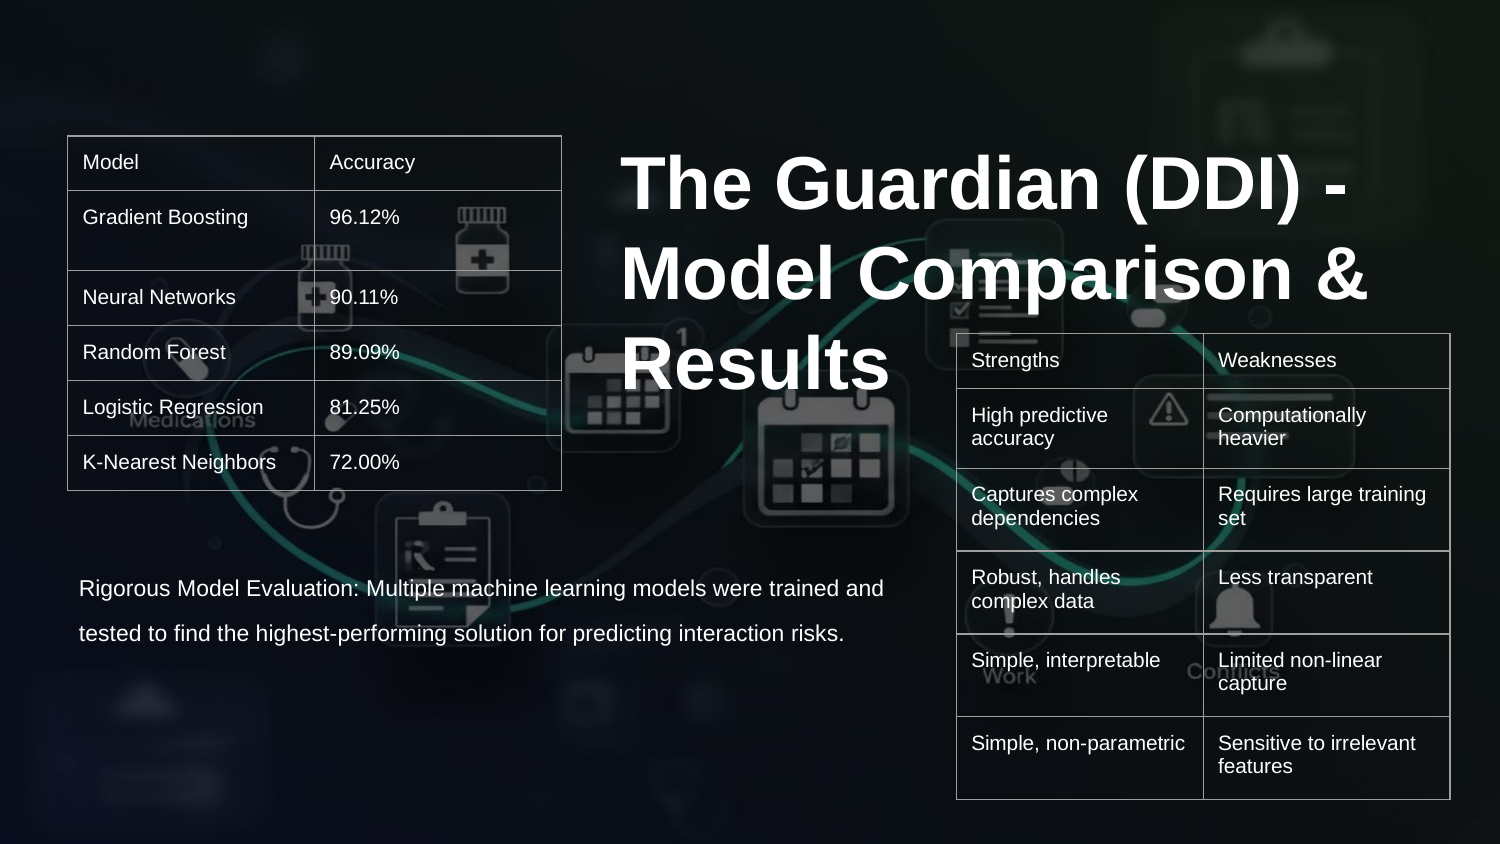

The Guardian (DDI) - Model Comparison & Results
| Model | Accuracy |
| --- | --- |
| Gradient Boosting | 96.12% |
| Neural Networks | 90.11% |
| Random Forest | 89.09% |
| Logistic Regression | 81.25% |
| K-Nearest Neighbors | 72.00% |
| Strengths | Weaknesses |
| --- | --- |
| High predictive accuracy | Computationally heavier |
| Captures complex dependencies | Requires large training set |
| Robust, handles complex data | Less transparent |
| Simple, interpretable | Limited non-linear capture |
| Simple, non-parametric | Sensitive to irrelevant features |

Rigorous Model Evaluation: Multiple machine learning models were trained and tested to find the highest-performing solution for predicting interaction risks.